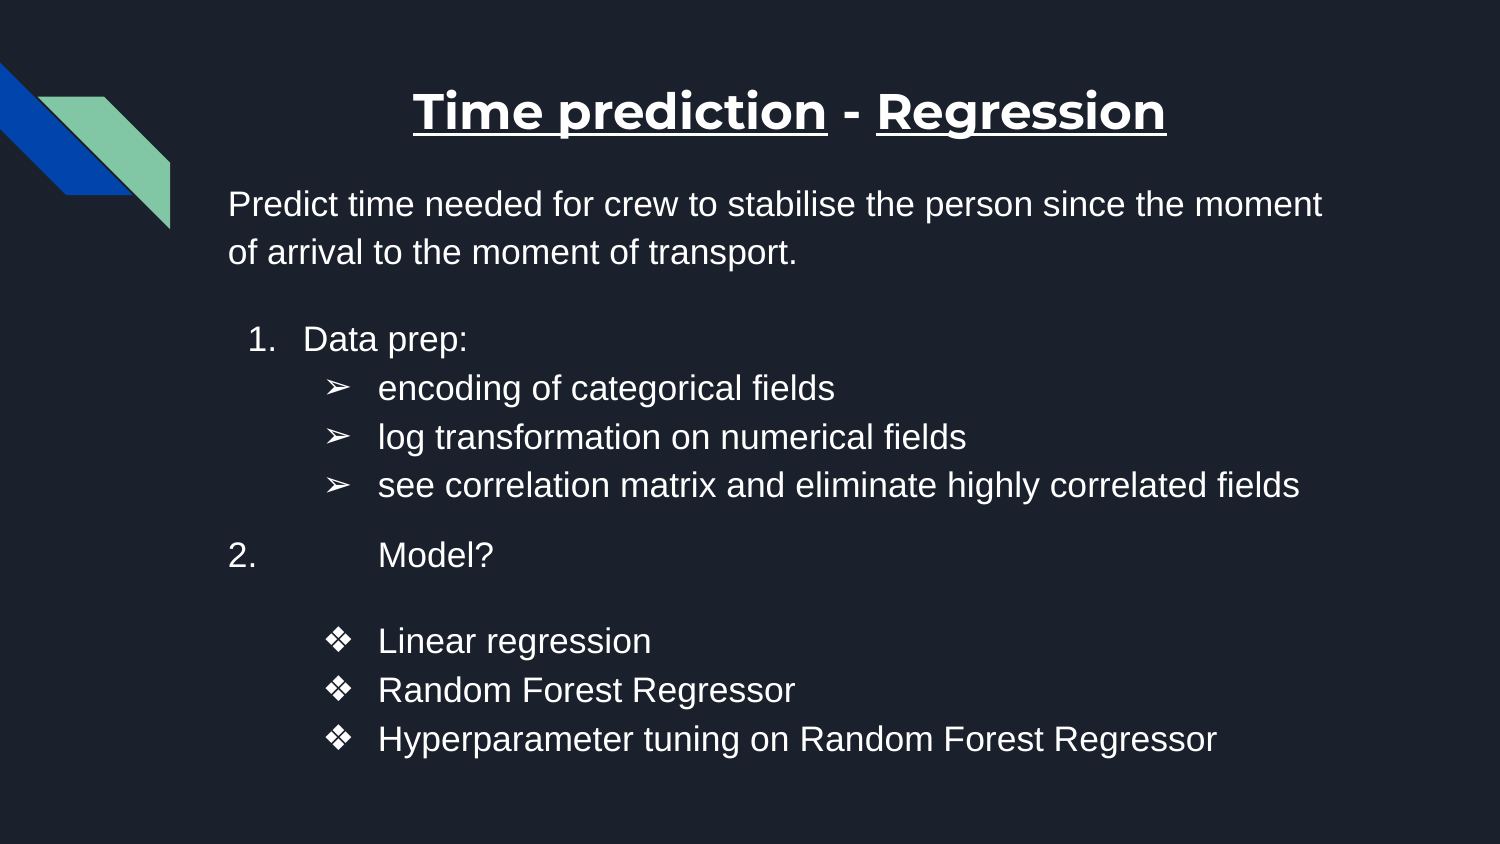

# Time prediction - Regression
Predict time needed for crew to stabilise the person since the moment of arrival to the moment of transport.
Data prep:
encoding of categorical fields
log transformation on numerical fields
see correlation matrix and eliminate highly correlated fields
2. 	Model?
Linear regression
Random Forest Regressor
Hyperparameter tuning on Random Forest Regressor